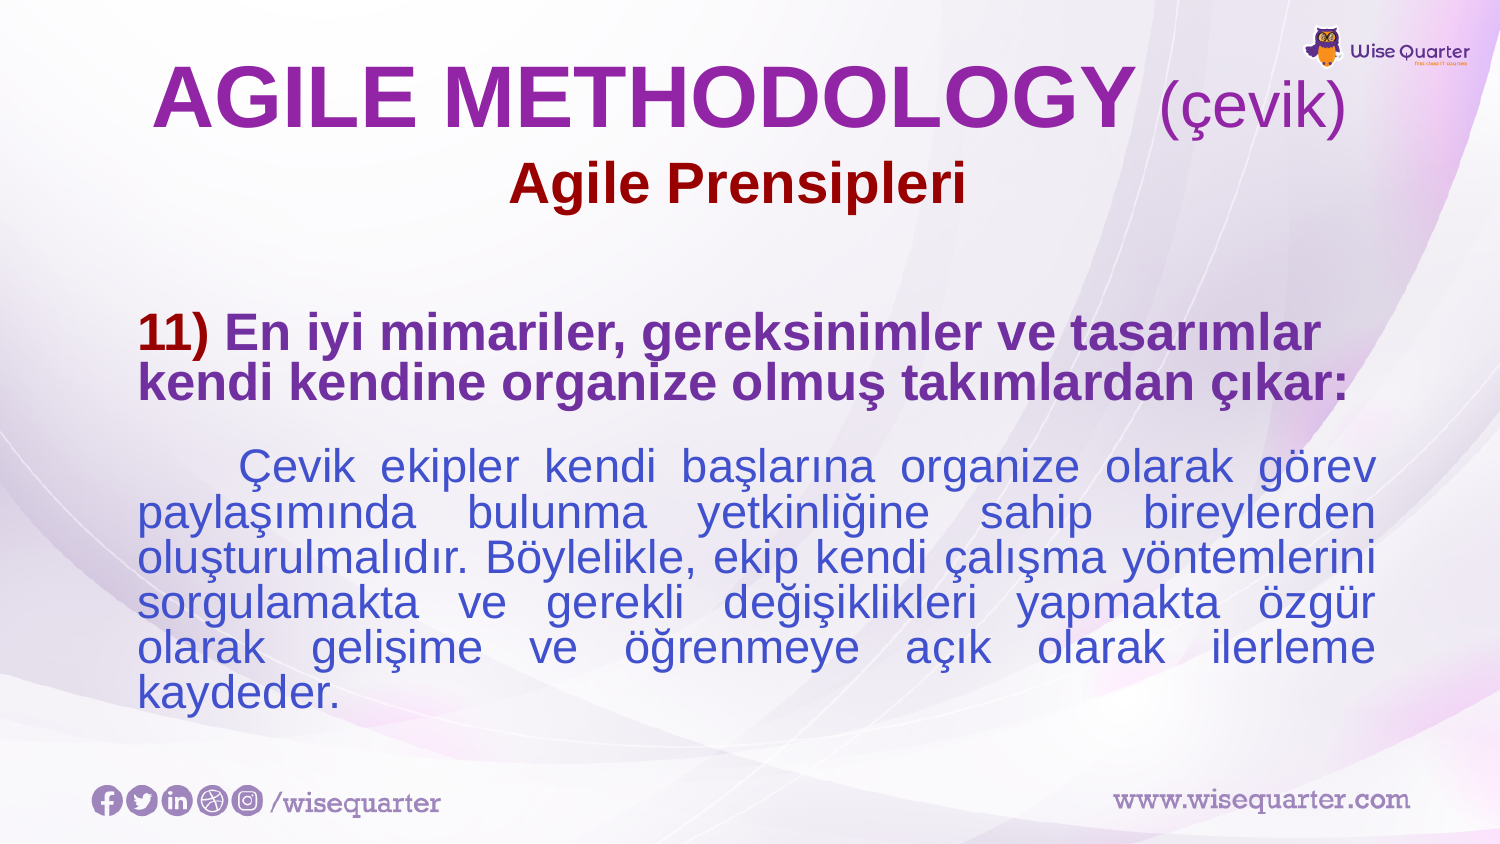

# AGILE METHODOLOGY (çevik)
Agile Prensipleri

11) En iyi mimariler, gereksinimler ve tasarımlar kendi kendine organize olmuş takımlardan çıkar:

    Çevik ekipler kendi başlarına organize olarak görev paylaşımında bulunma yetkinliğine sahip bireylerden oluşturulmalıdır. Böylelikle, ekip kendi çalışma yöntemlerini sorgulamakta ve gerekli değişiklikleri yapmakta özgür olarak gelişime ve öğrenmeye açık olarak ilerleme kaydeder.